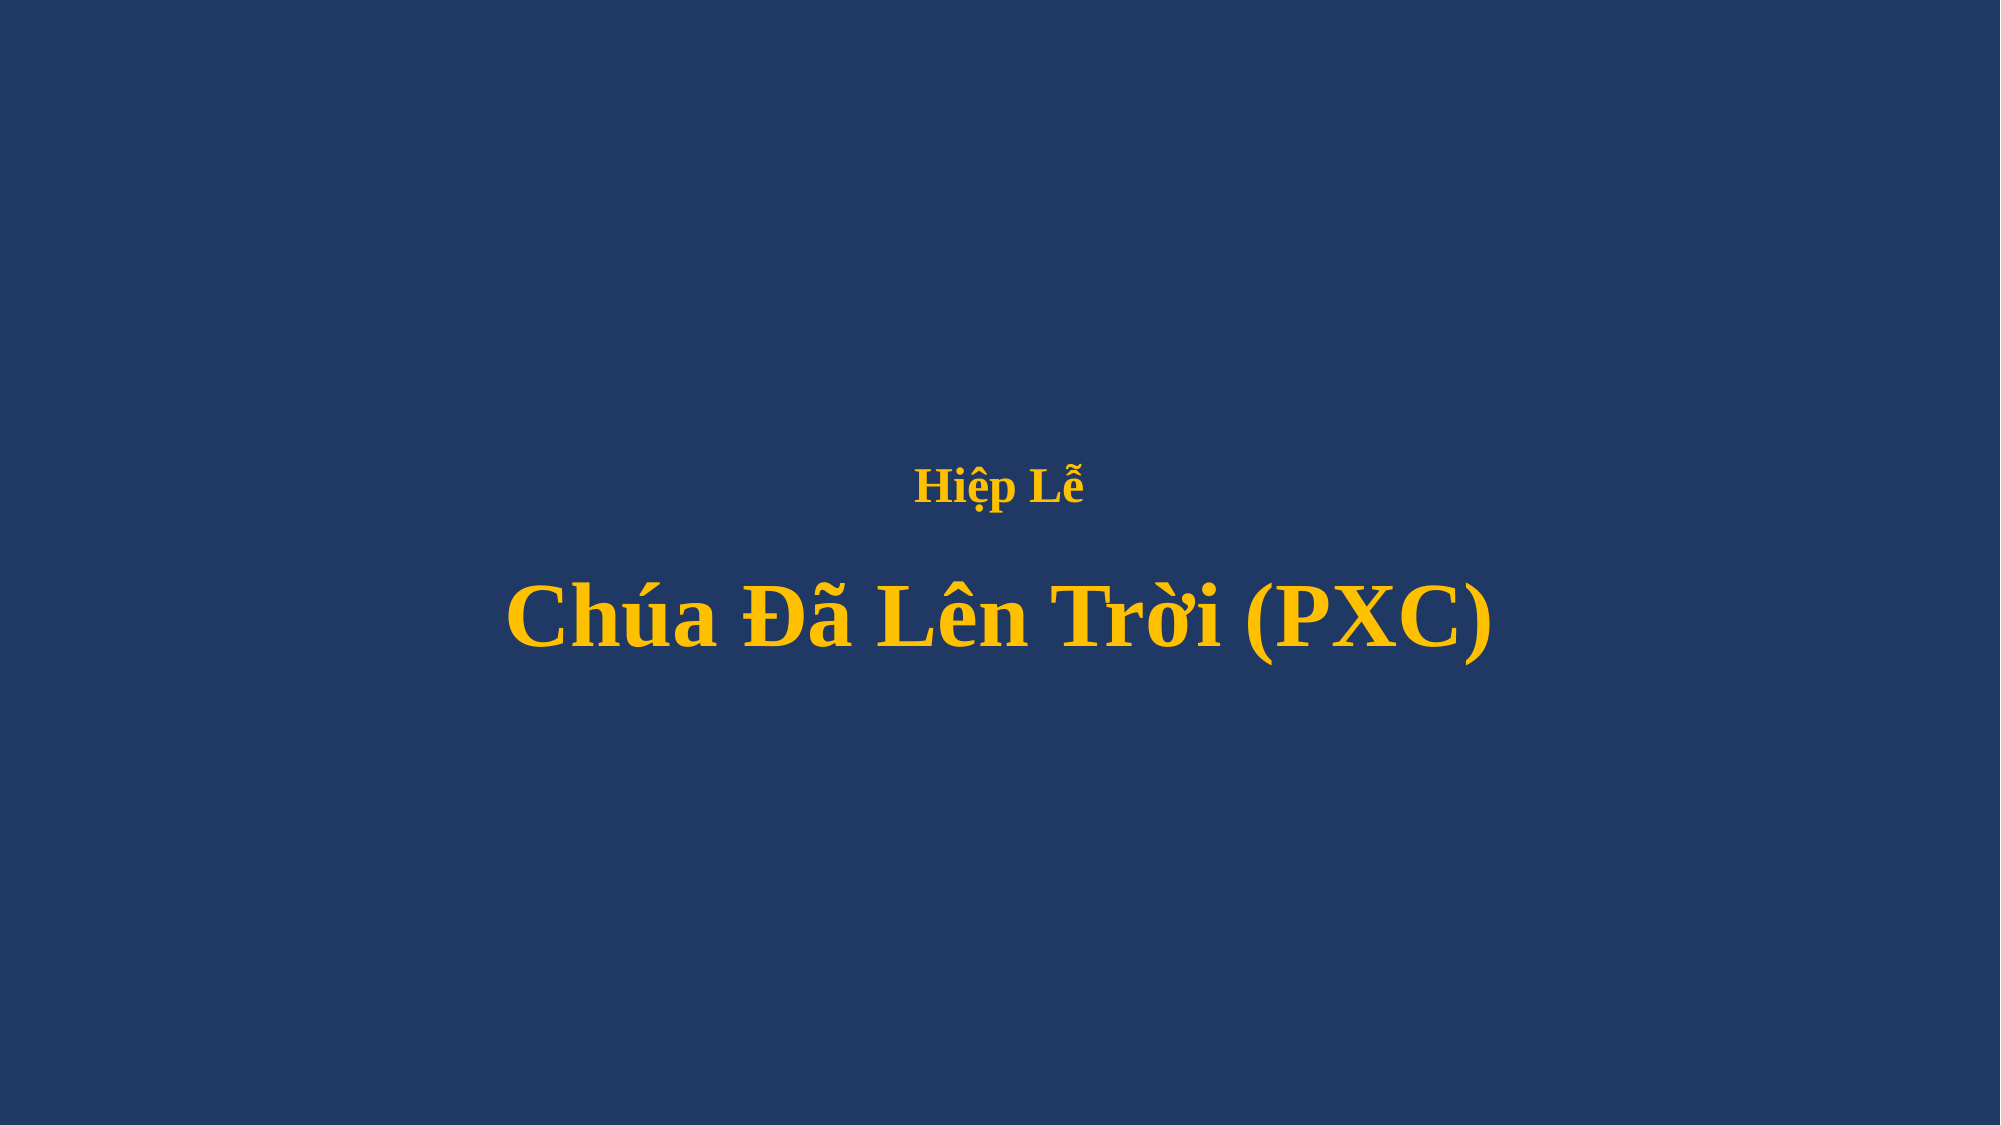

# Hiệp Lễ Chúa Đã Lên Trời (PXC)